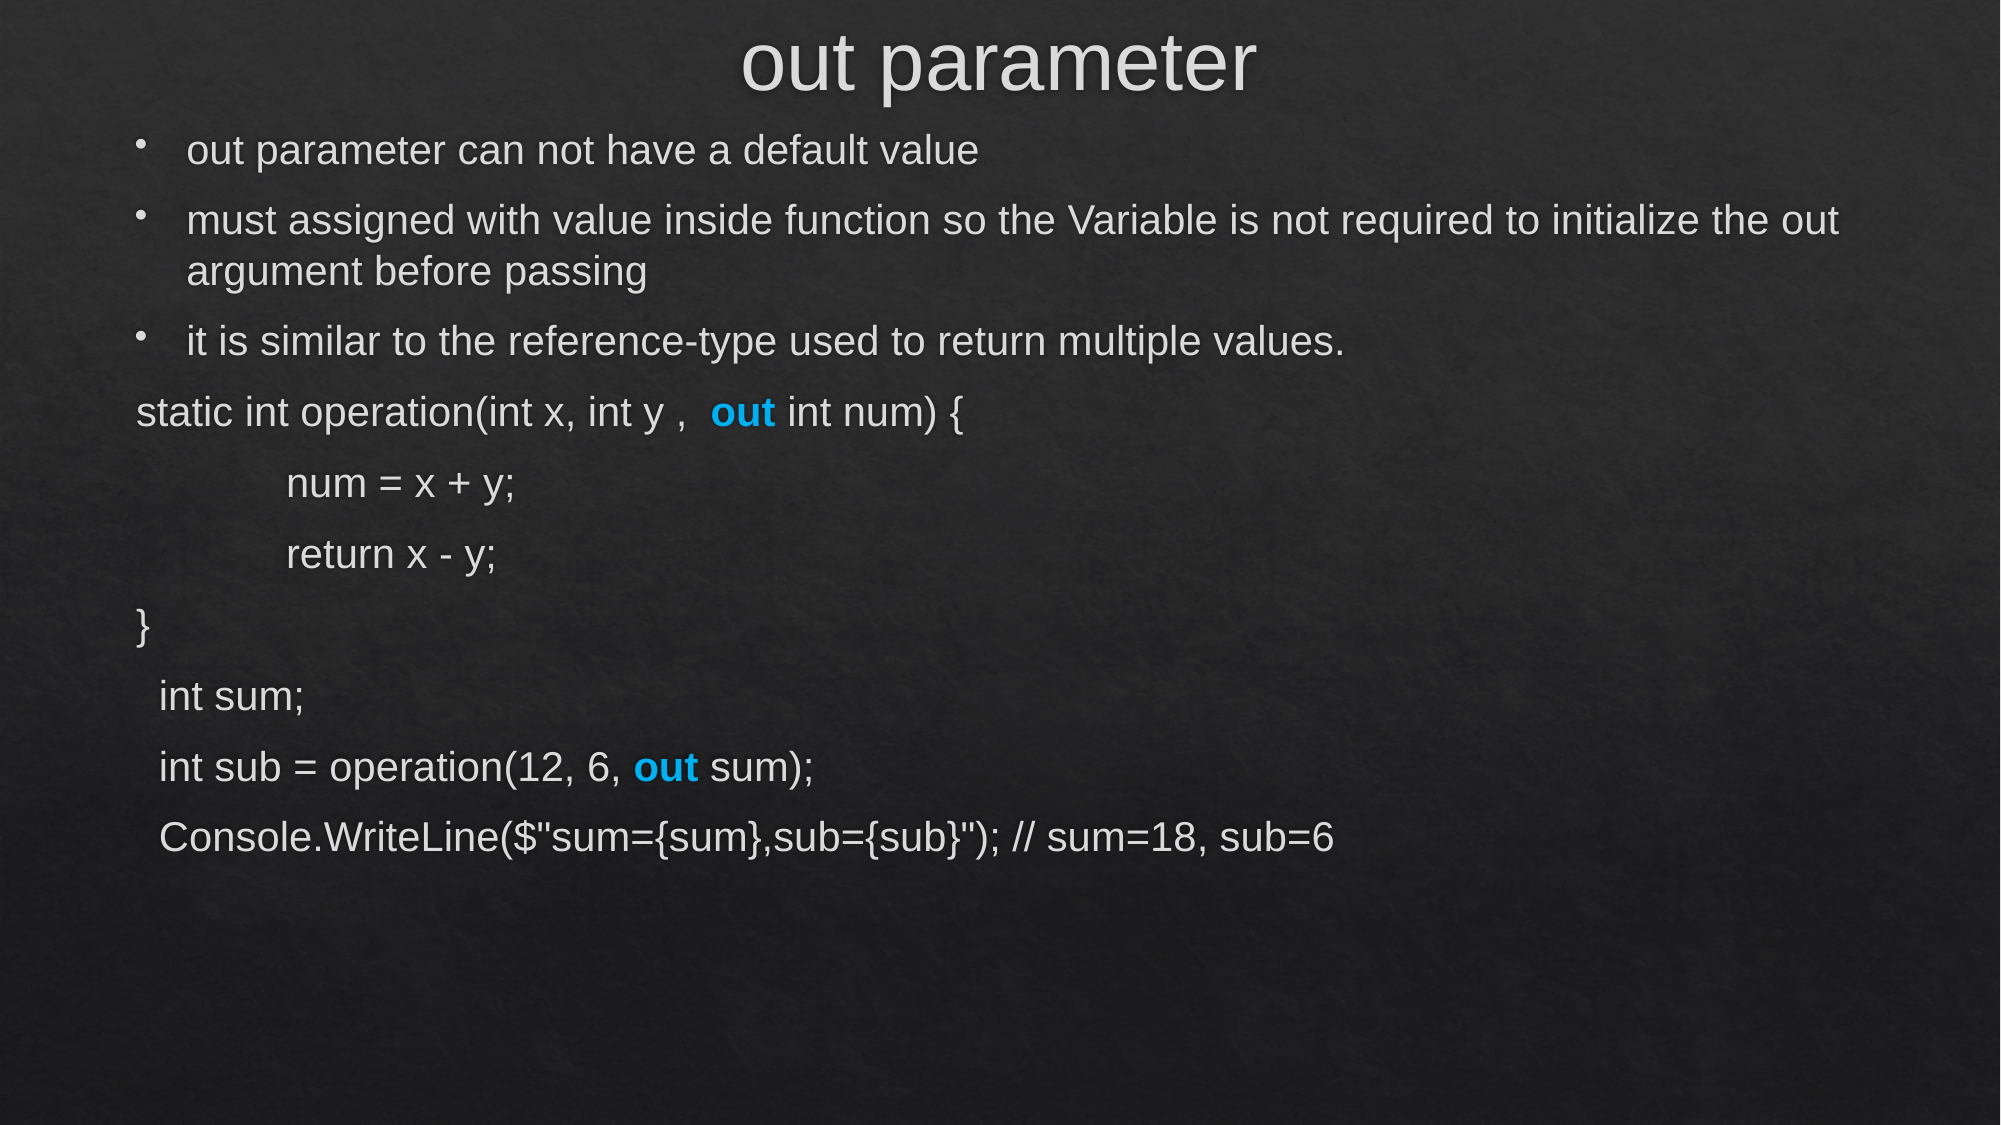

# out parameter
out parameter can not have a default value
must assigned with value inside function so the Variable is not required to initialize the out argument before passing
it is similar to the reference-type used to return multiple values.
static int operation(int x, int y ,  out int num) {
	num = x + y;
	return x - y;
}
  int sum;
  int sub = operation(12, 6, out sum);
  Console.WriteLine($"sum={sum},sub={sub}"); // sum=18, sub=6